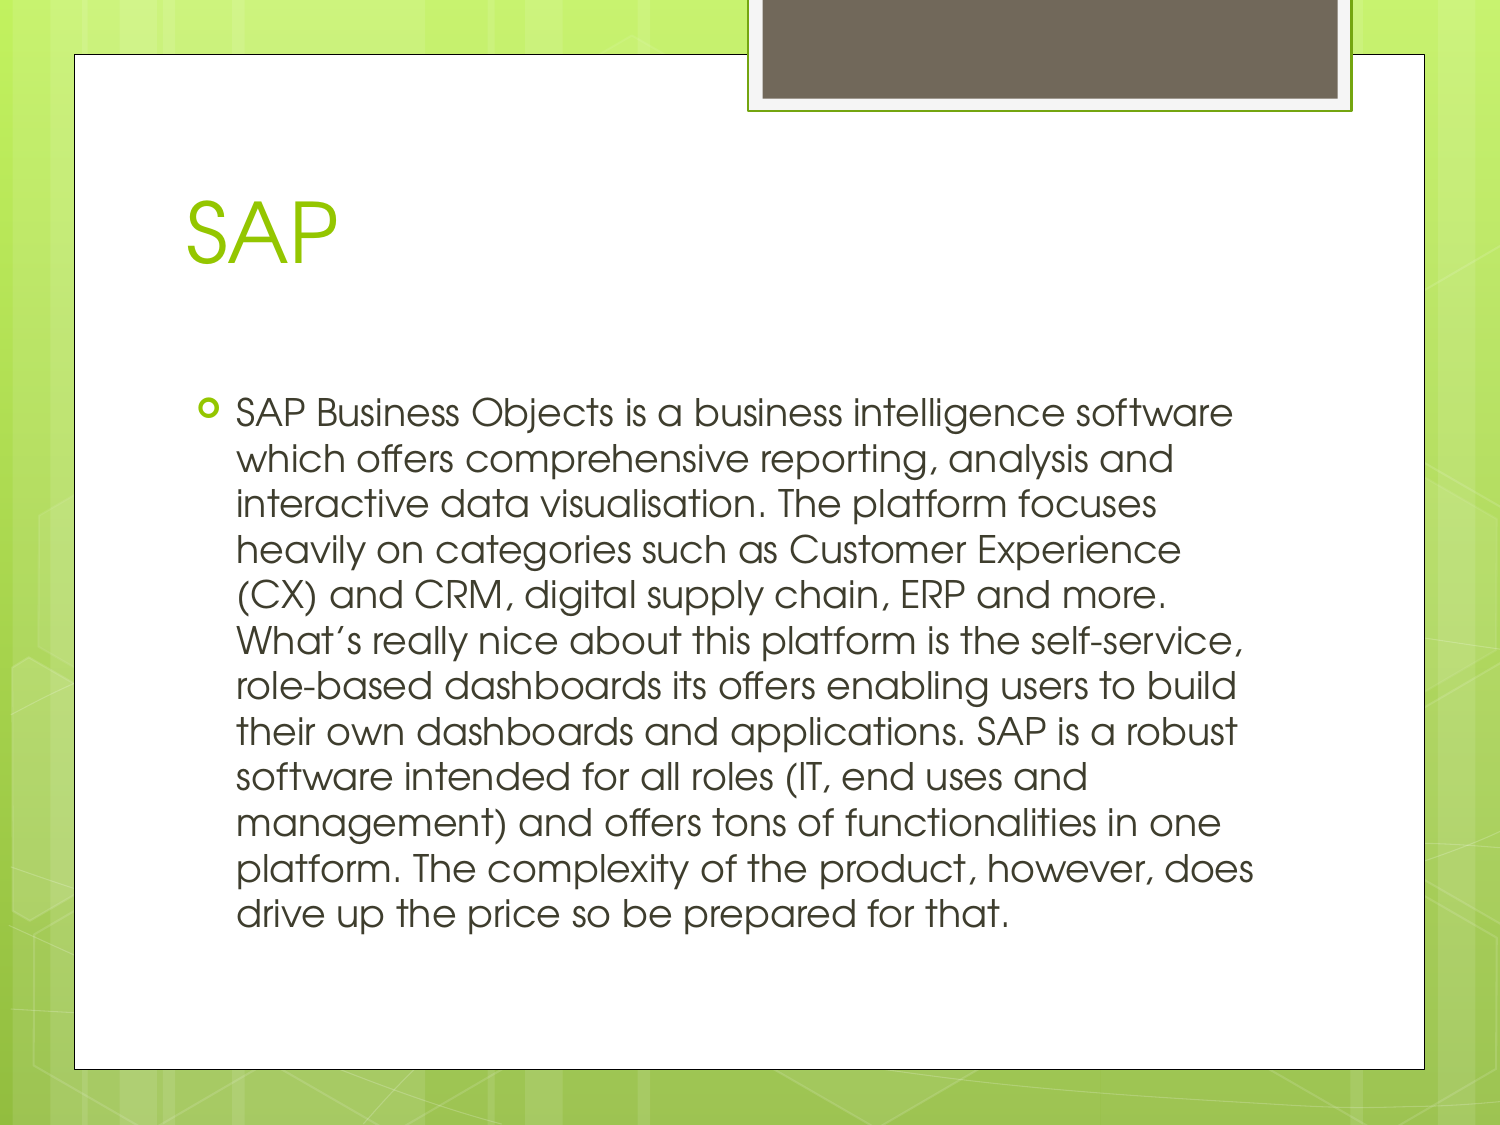

# SAP
SAP Business Objects is a business intelligence software which offers comprehensive reporting, analysis and interactive data visualisation. The platform focuses heavily on categories such as Customer Experience (CX) and CRM, digital supply chain, ERP and more. What’s really nice about this platform is the self-service, role-based dashboards its offers enabling users to build their own dashboards and applications. SAP is a robust software intended for all roles (IT, end uses and management) and offers tons of functionalities in one platform. The complexity of the product, however, does drive up the price so be prepared for that.